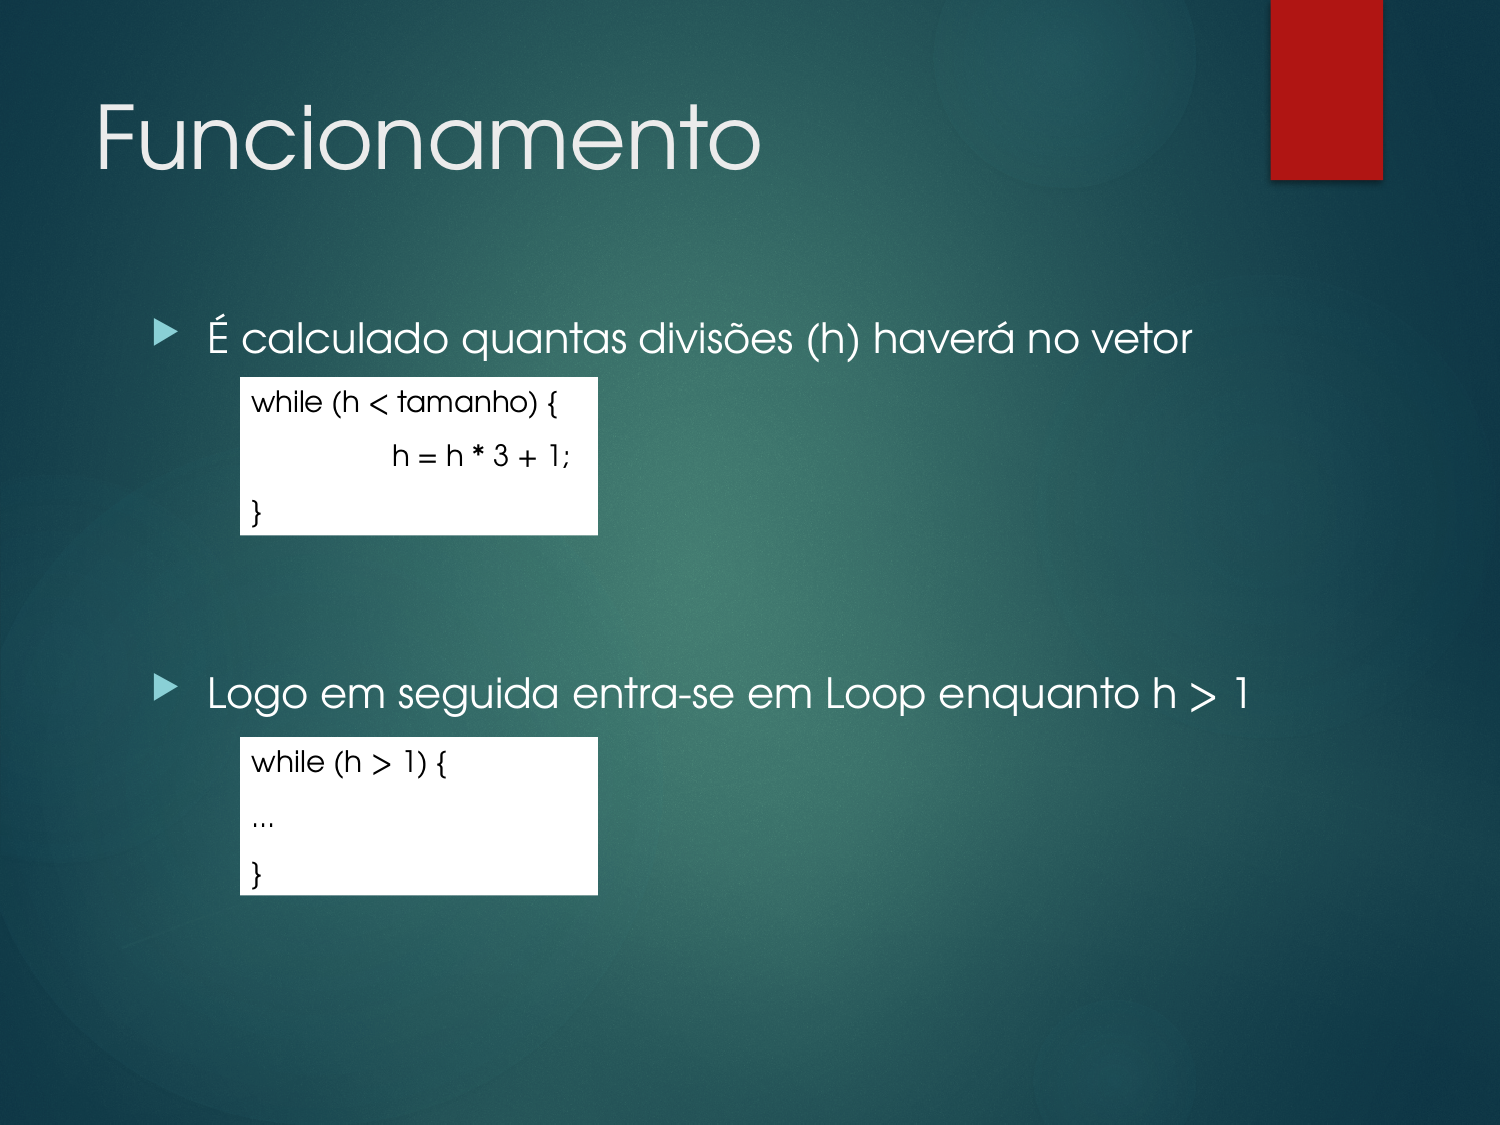

# Funcionamento
É calculado quantas divisões (h) haverá no vetor

Logo em seguida entra-se em Loop enquanto h > 1

while (h < tamanho) {
	h = h * 3 + 1;
}

while (h > 1) {
...
}